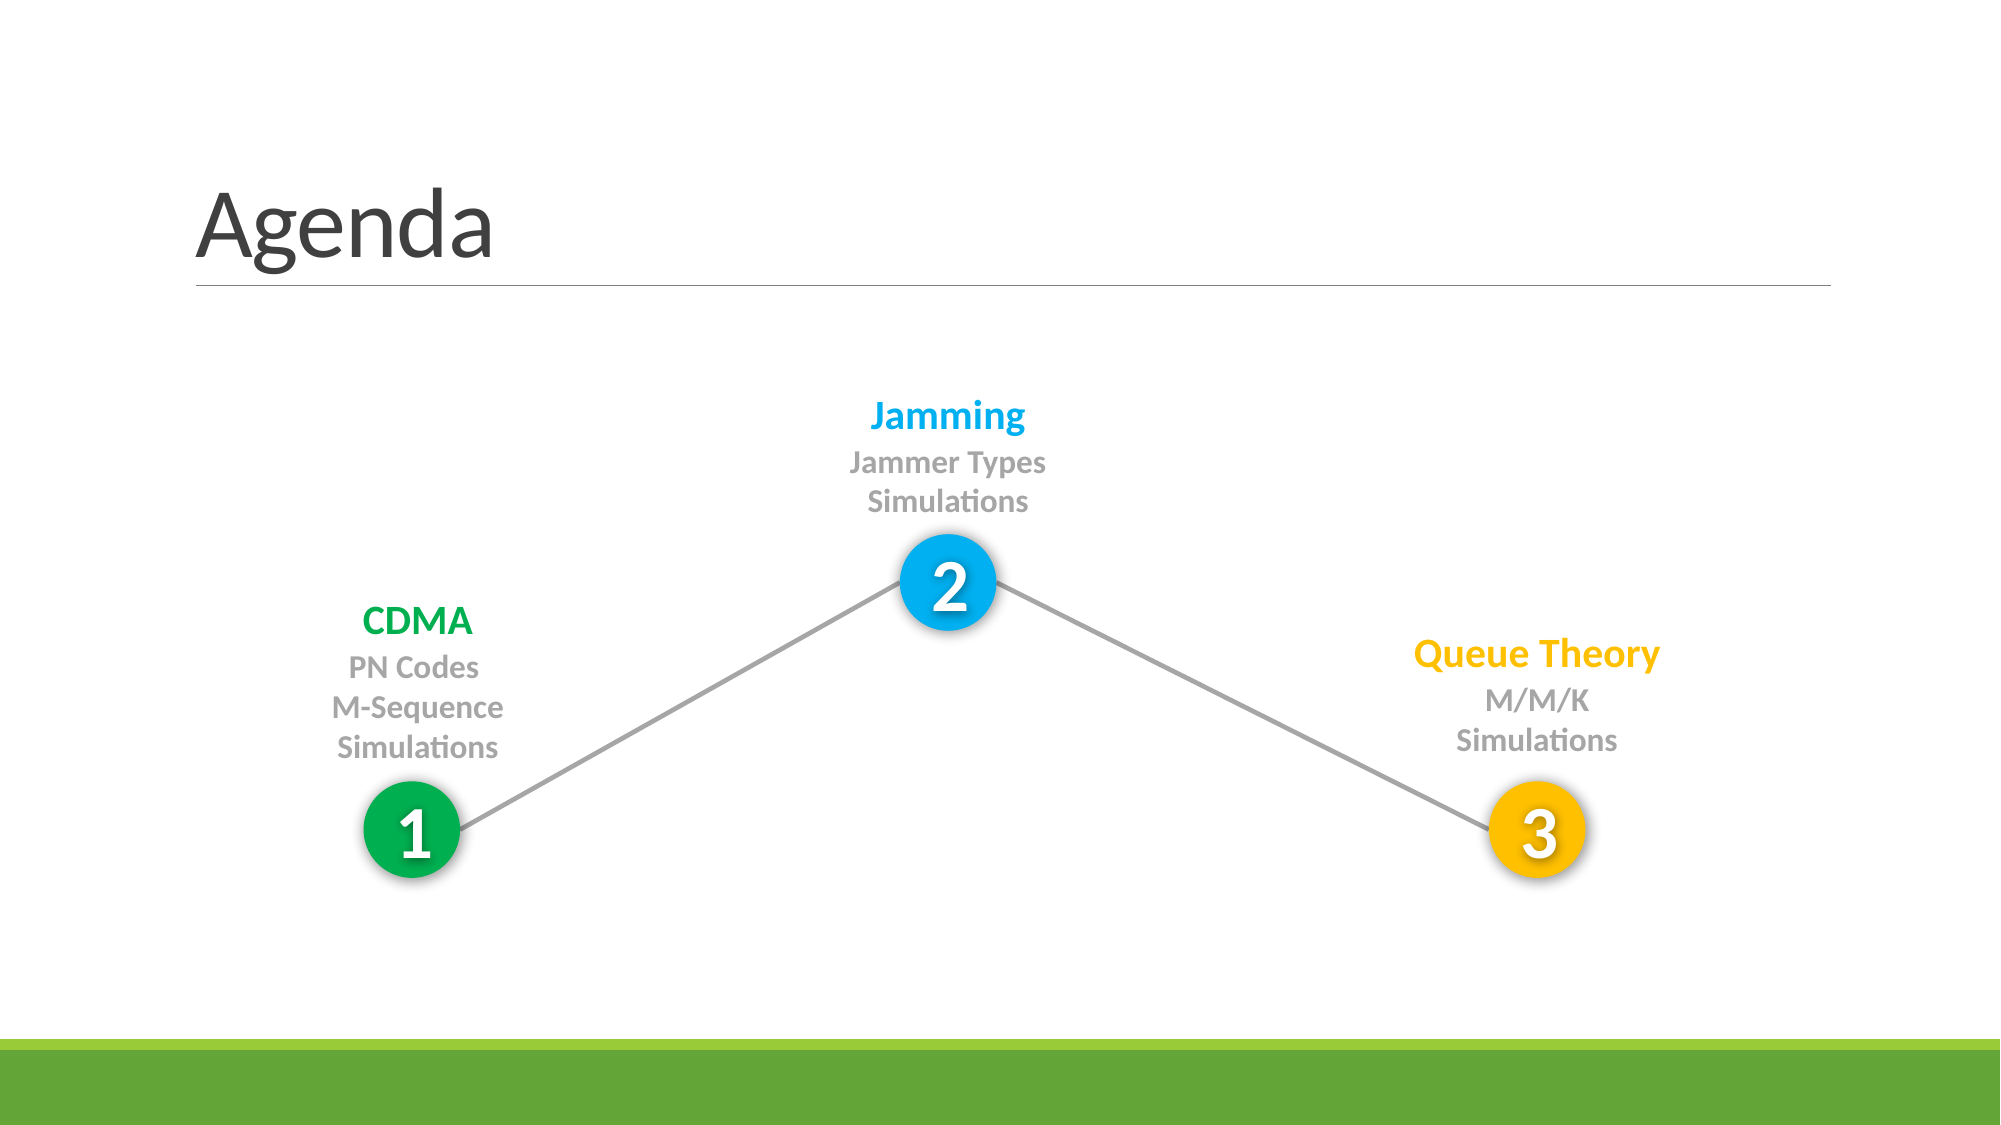

# Agenda
Jamming
Jammer Types
Simulations
2

CDMA
PN Codes
M-Sequence
Simulations
Queue Theory
M/M/K
Simulations
1
3